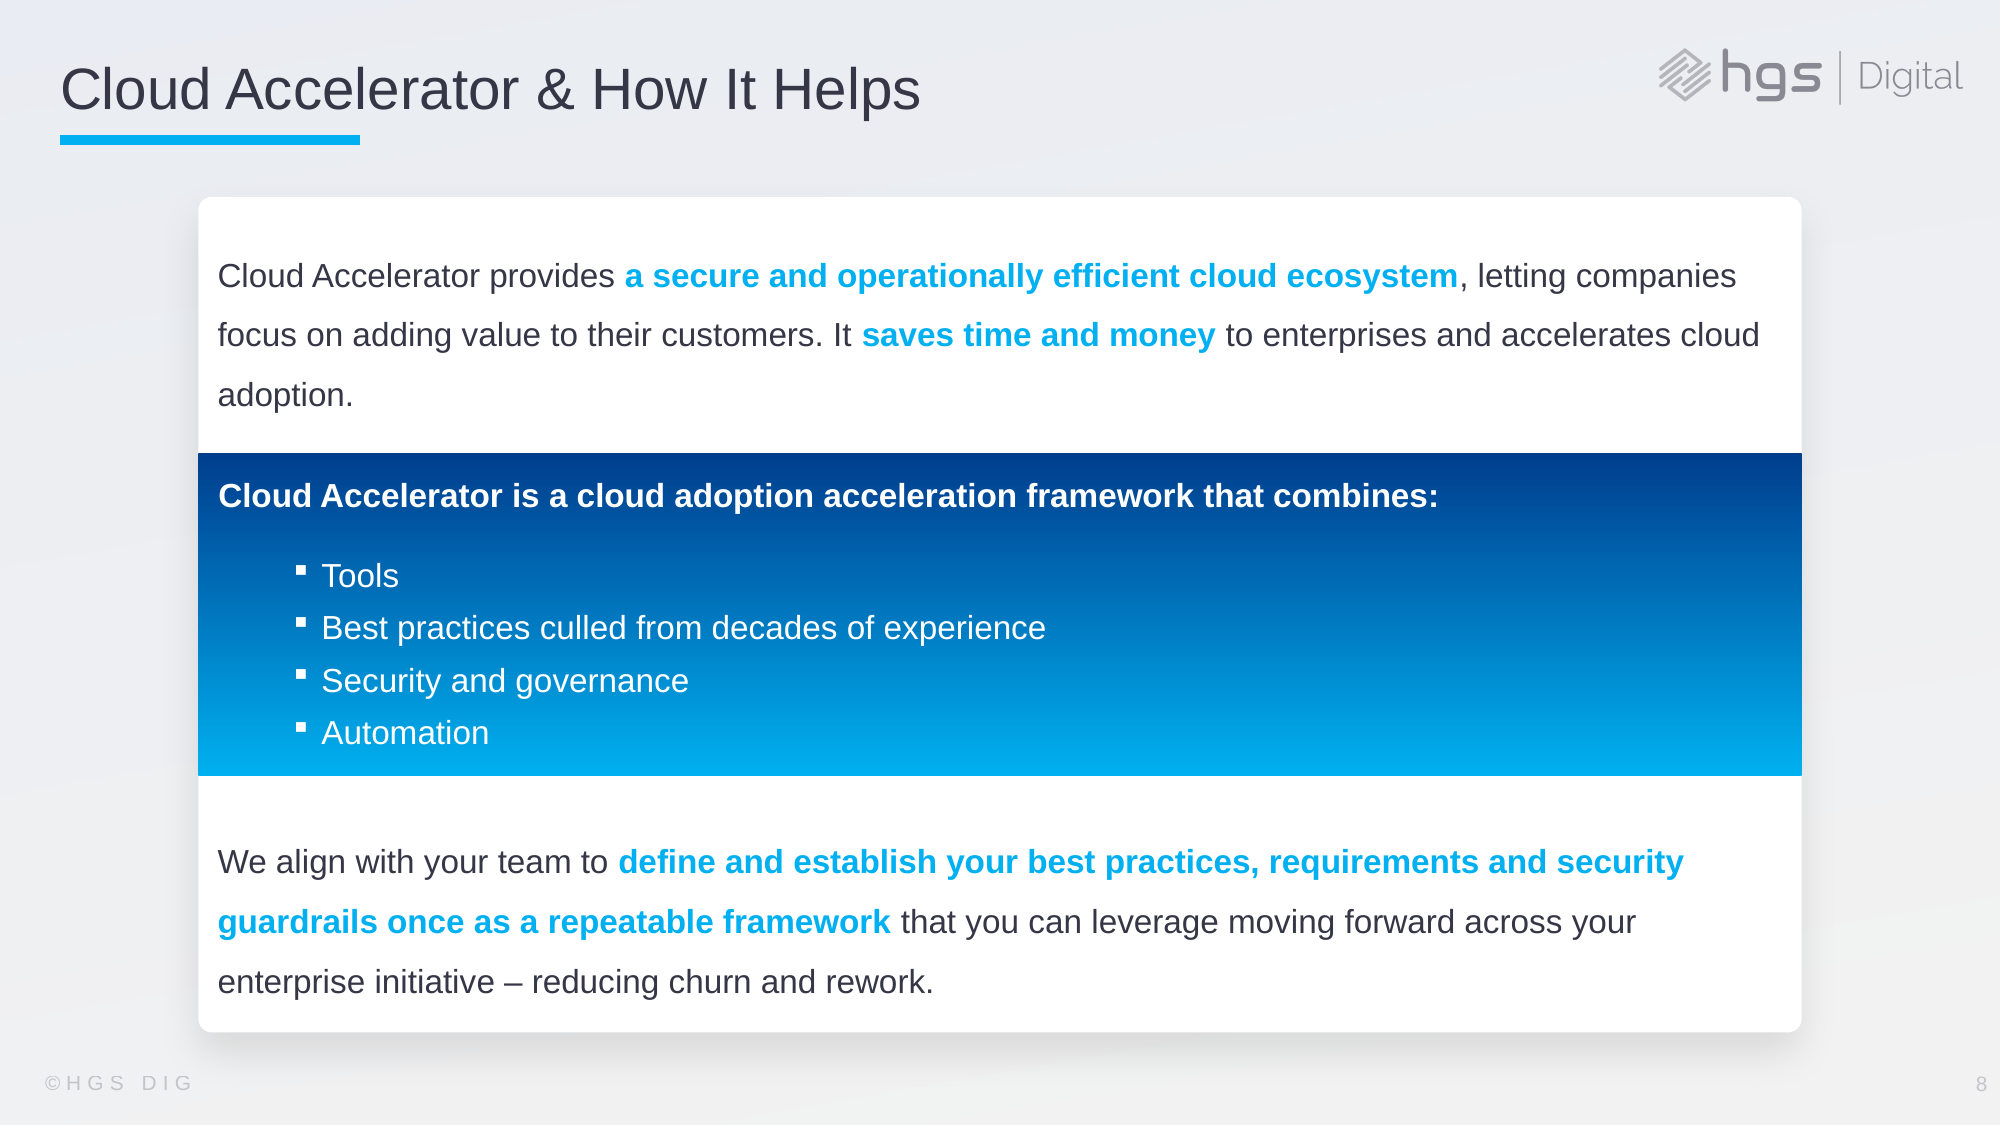

# Cloud Accelerator & How It Helps

Cloud Accelerator provides a secure and operationally efficient cloud ecosystem, letting companies focus on adding value to their customers. It saves time and money to enterprises and accelerates cloud adoption.

Cloud Accelerator is a cloud adoption acceleration framework that combines:

Tools
Best practices culled from decades of experience
Security and governance
Automation
We align with your team to define and establish your best practices, requirements and security guardrails once as a repeatable framework that you can leverage moving forward across your enterprise initiative – reducing churn and rework.